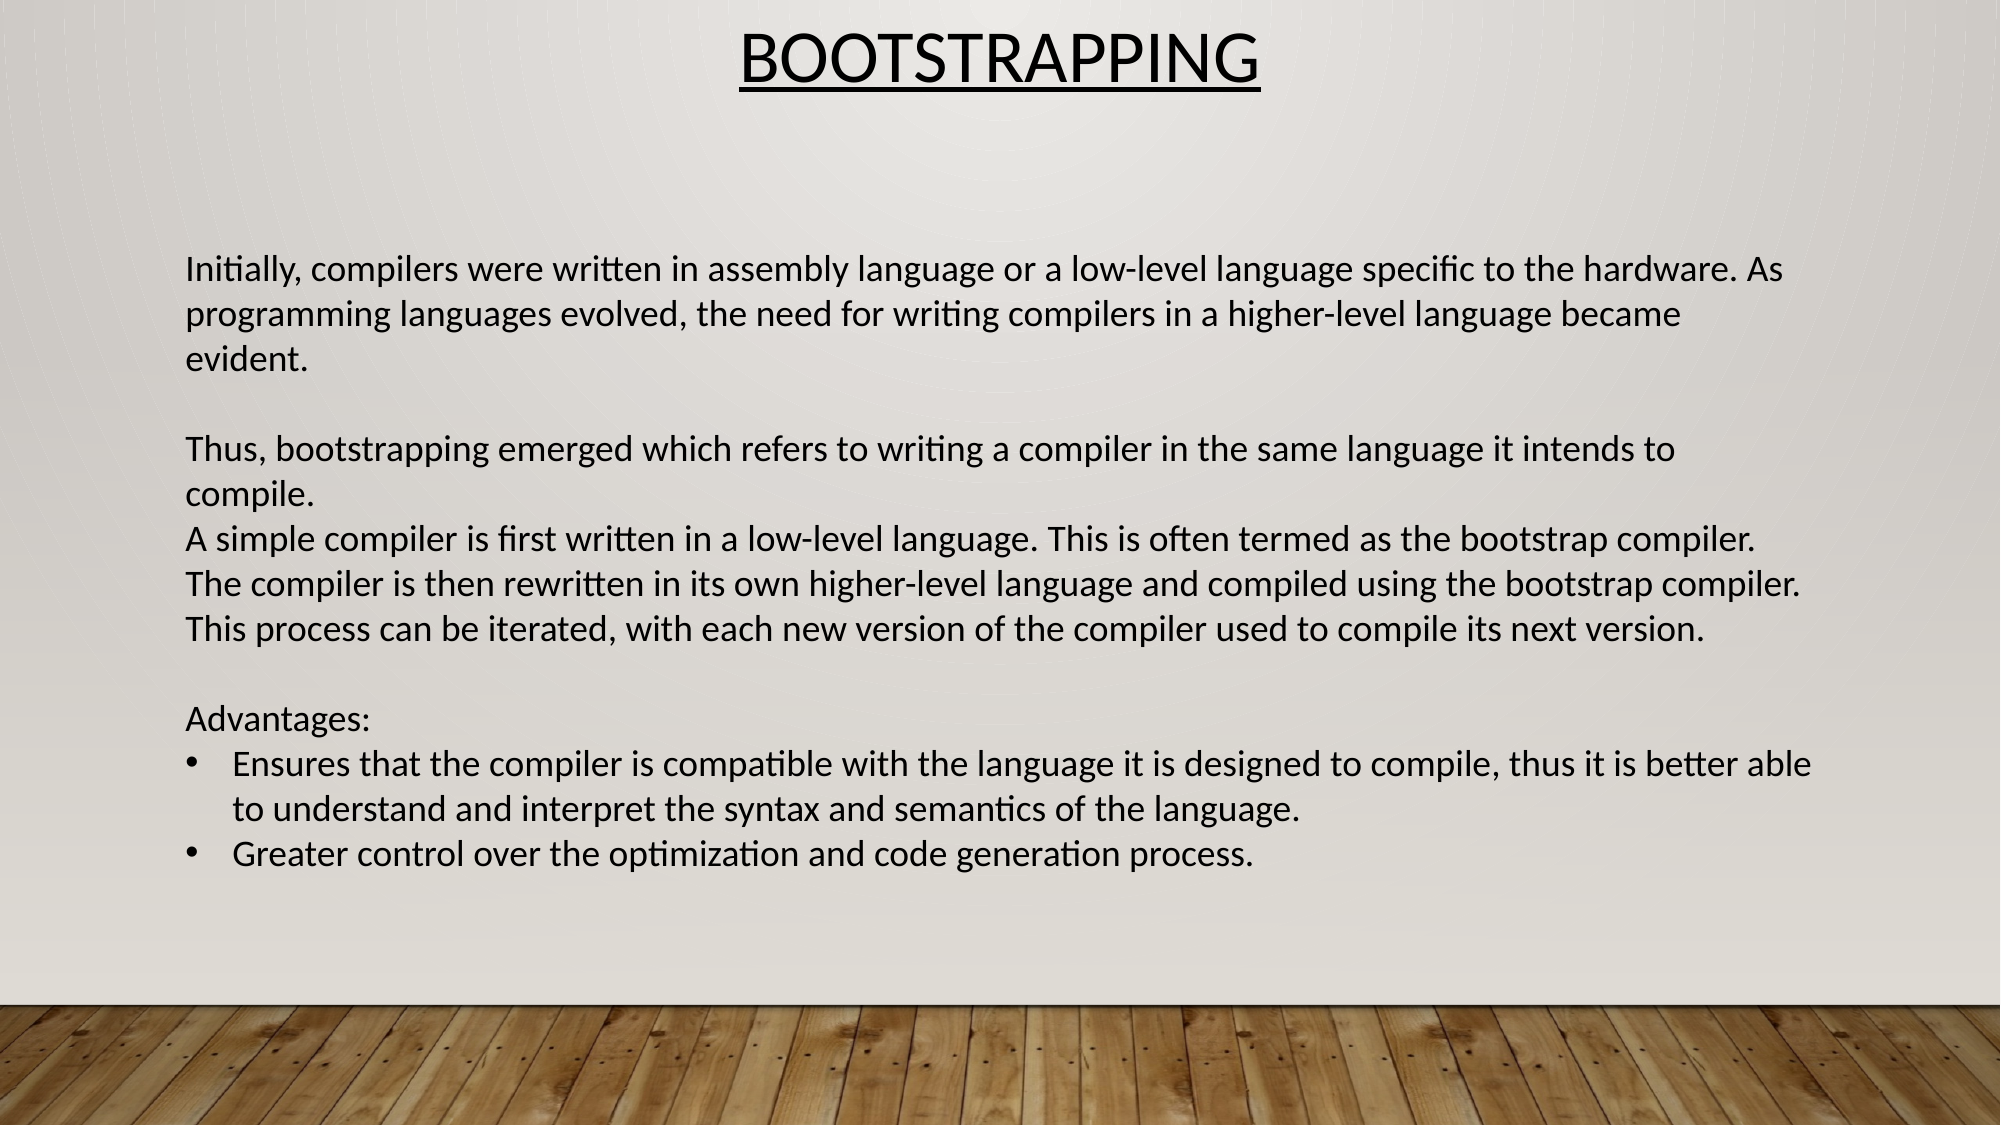

BOOTSTRAPPING
Initially, compilers were written in assembly language or a low-level language specific to the hardware. As programming languages evolved, the need for writing compilers in a higher-level language became evident.

Thus, bootstrapping emerged which refers to writing a compiler in the same language it intends to compile.
A simple compiler is first written in a low-level language. This is often termed as the bootstrap compiler. The compiler is then rewritten in its own higher-level language and compiled using the bootstrap compiler. This process can be iterated, with each new version of the compiler used to compile its next version.

Advantages:
Ensures that the compiler is compatible with the language it is designed to compile, thus it is better able to understand and interpret the syntax and semantics of the language.
Greater control over the optimization and code generation process.